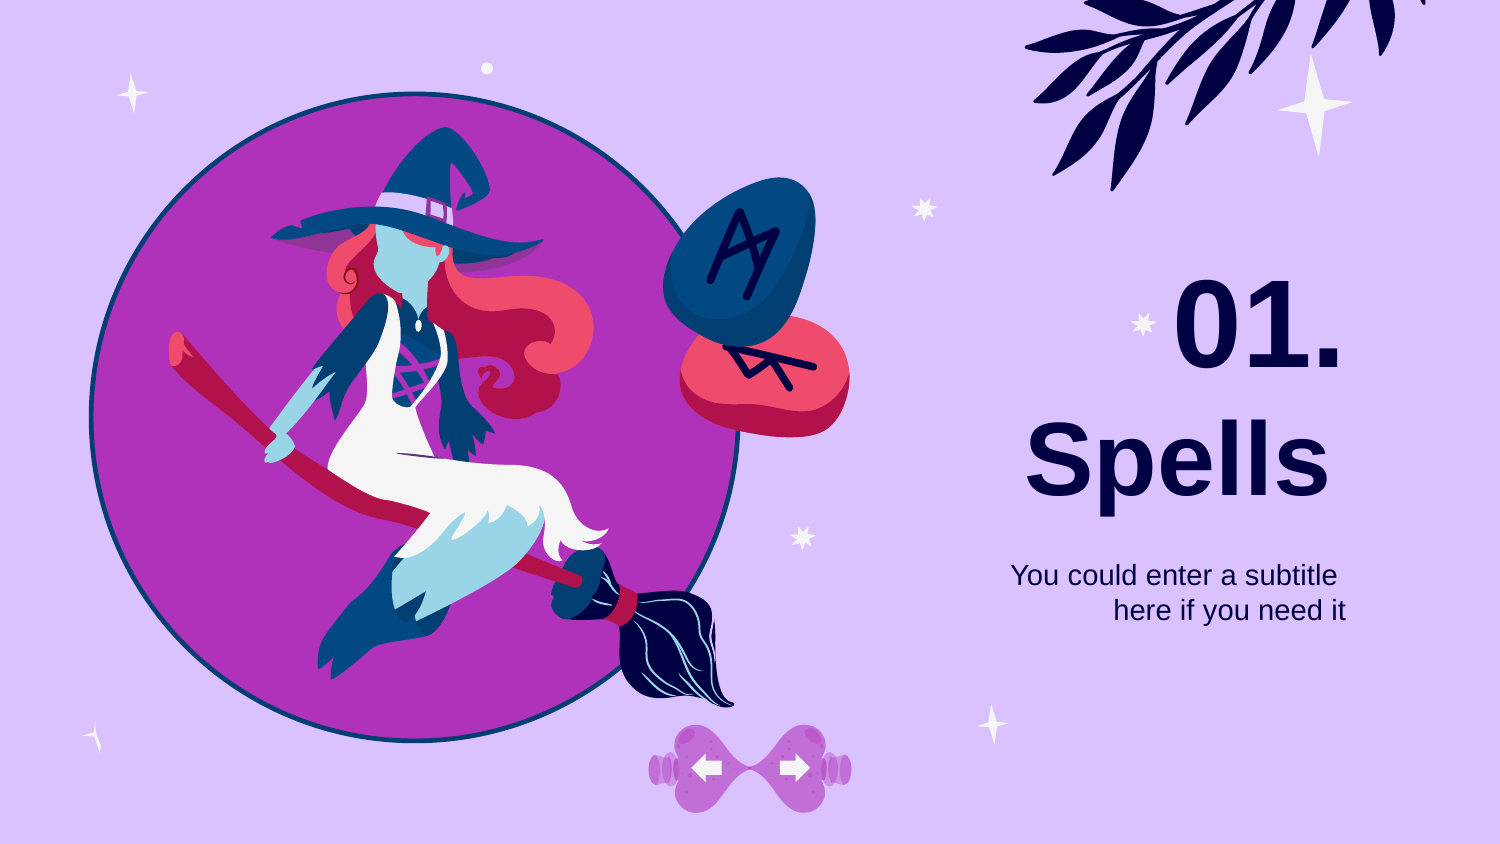

01.

# Spells

You could enter a subtitle
here if you need it